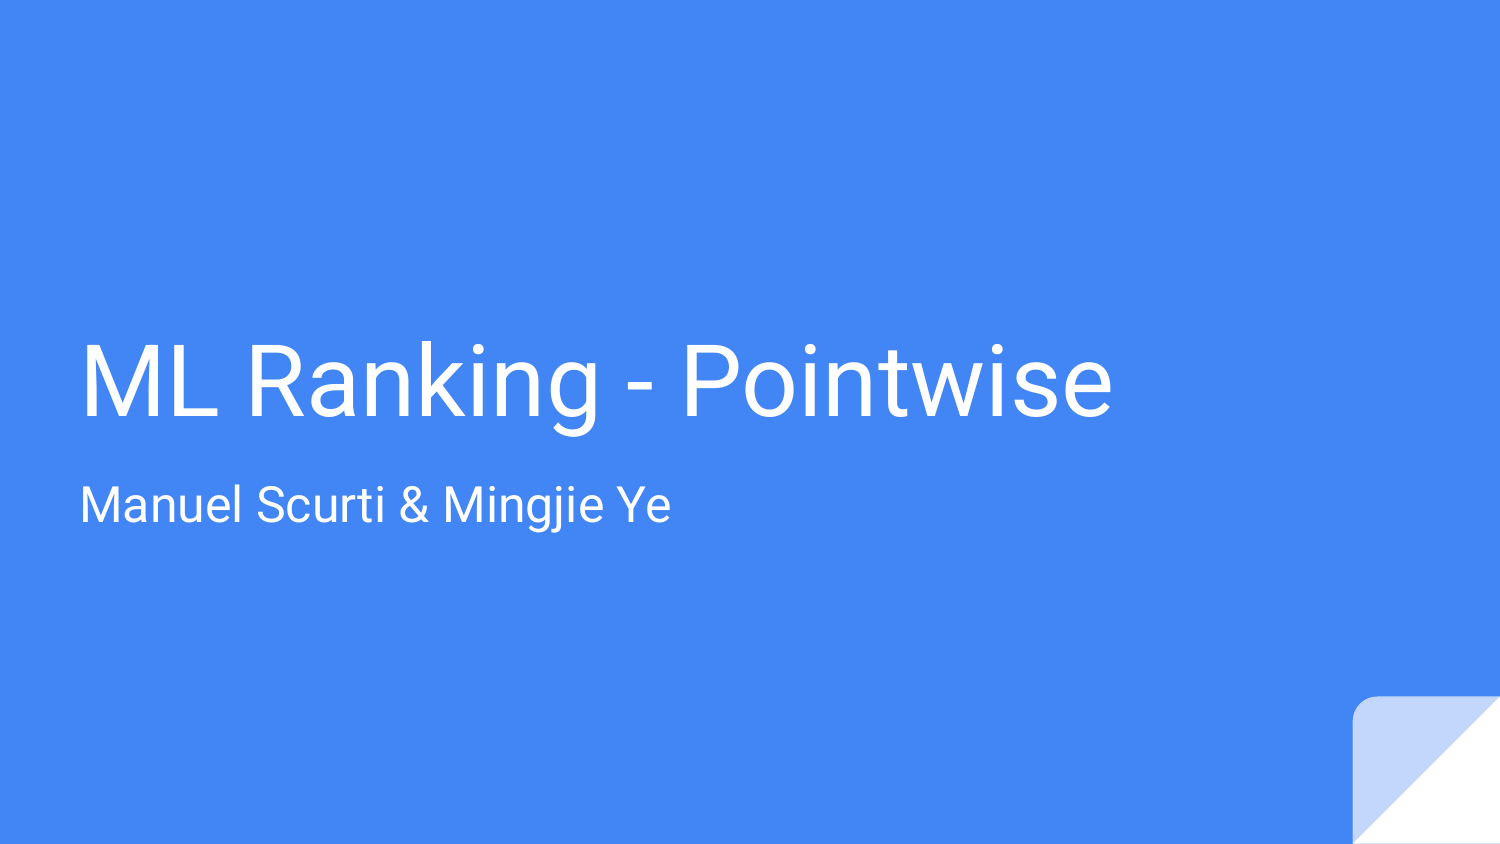

# ML Ranking - Pointwise
Manuel Scurti & Mingjie Ye